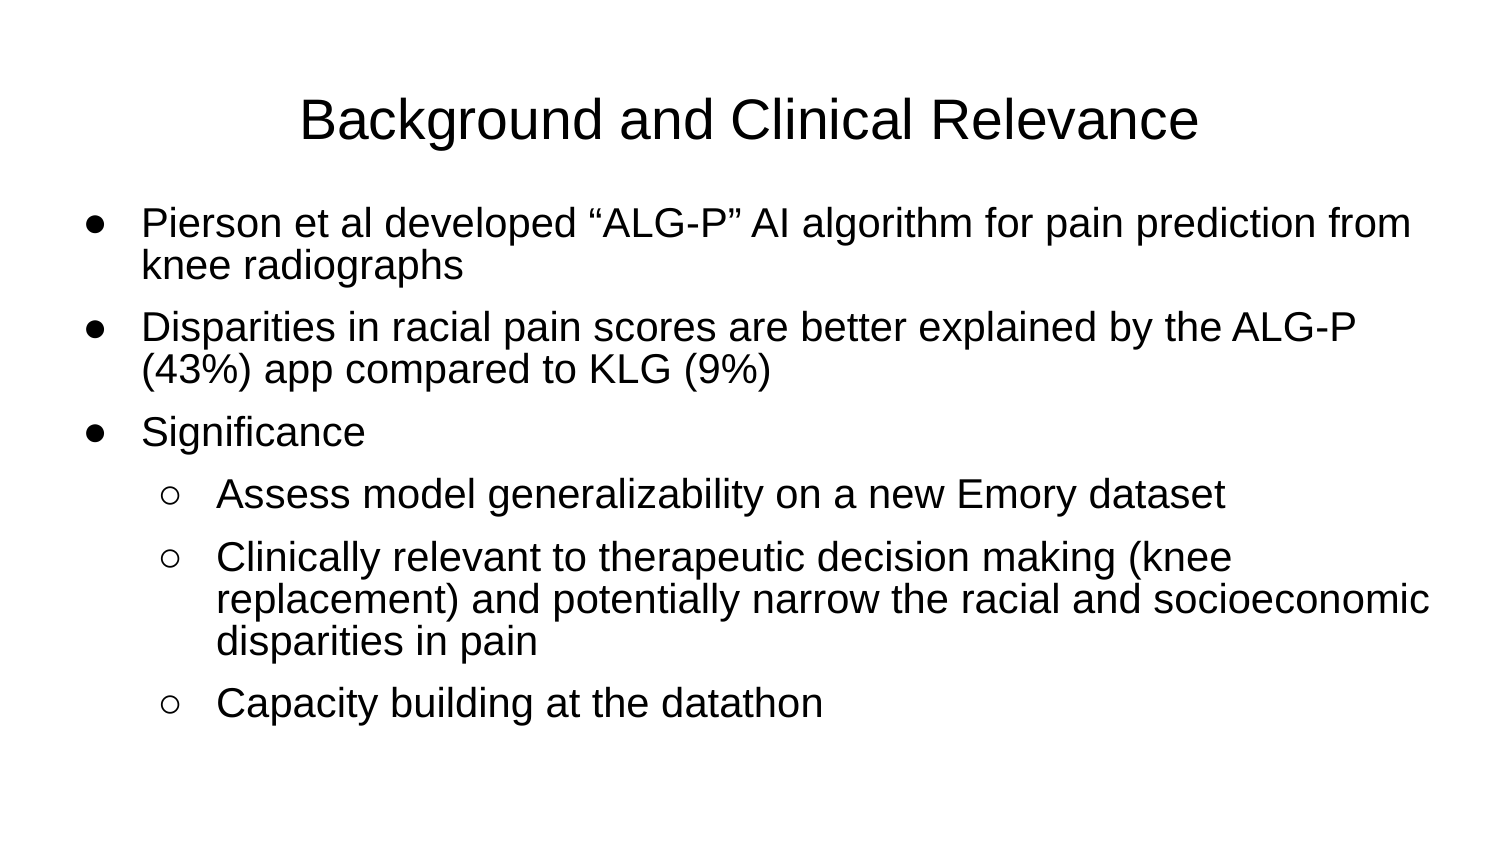

# Background and Clinical Relevance
Pierson et al developed “ALG-P” AI algorithm for pain prediction from knee radiographs
Disparities in racial pain scores are better explained by the ALG-P (43%) app compared to KLG (9%)
Significance
Assess model generalizability on a new Emory dataset
Clinically relevant to therapeutic decision making (knee replacement) and potentially narrow the racial and socioeconomic disparities in pain
Capacity building at the datathon